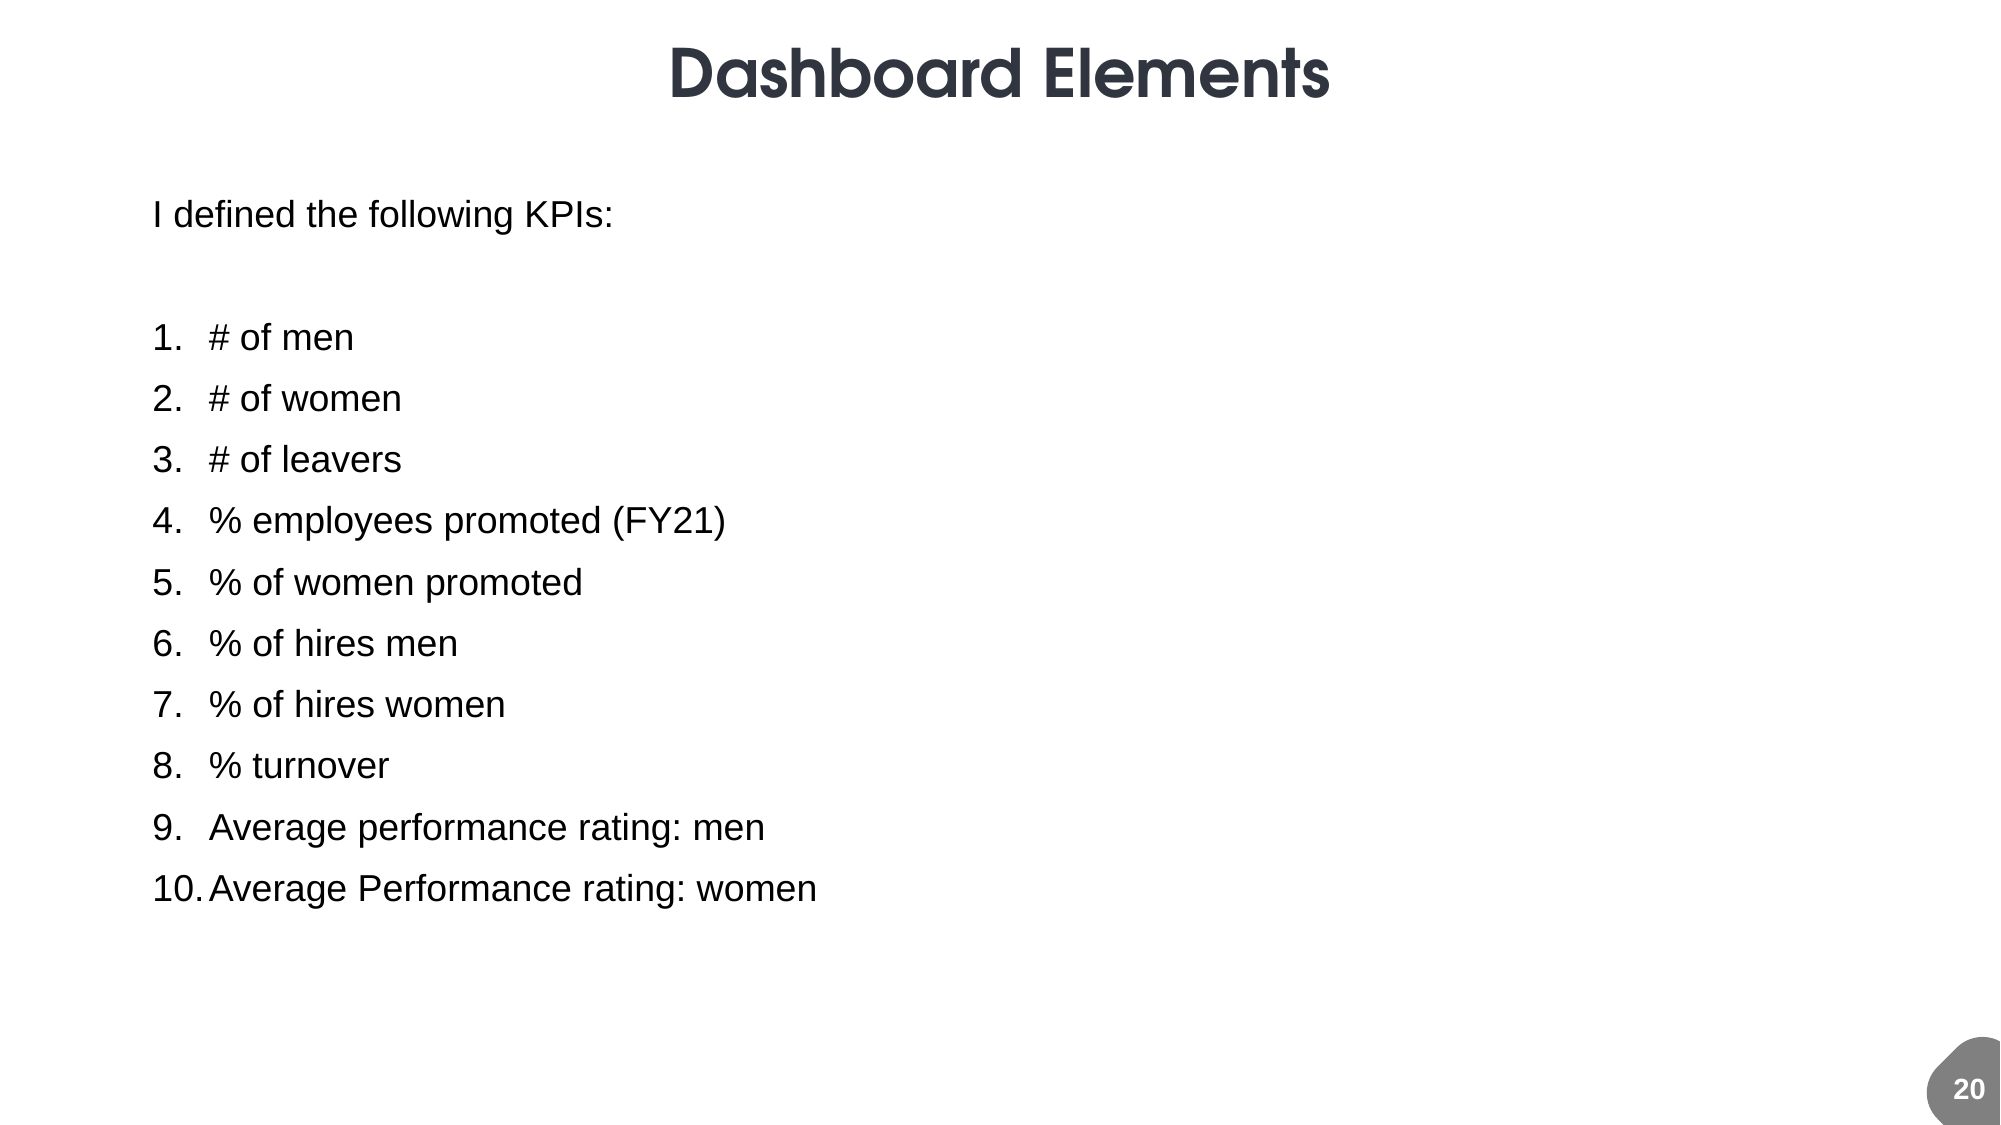

Dashboard Elements
I defined the following KPIs:

# of men
# of women
# of leavers
% employees promoted (FY21)
% of women promoted
% of hires men
% of hires women
% turnover
Average performance rating: men
Average Performance rating: women

20